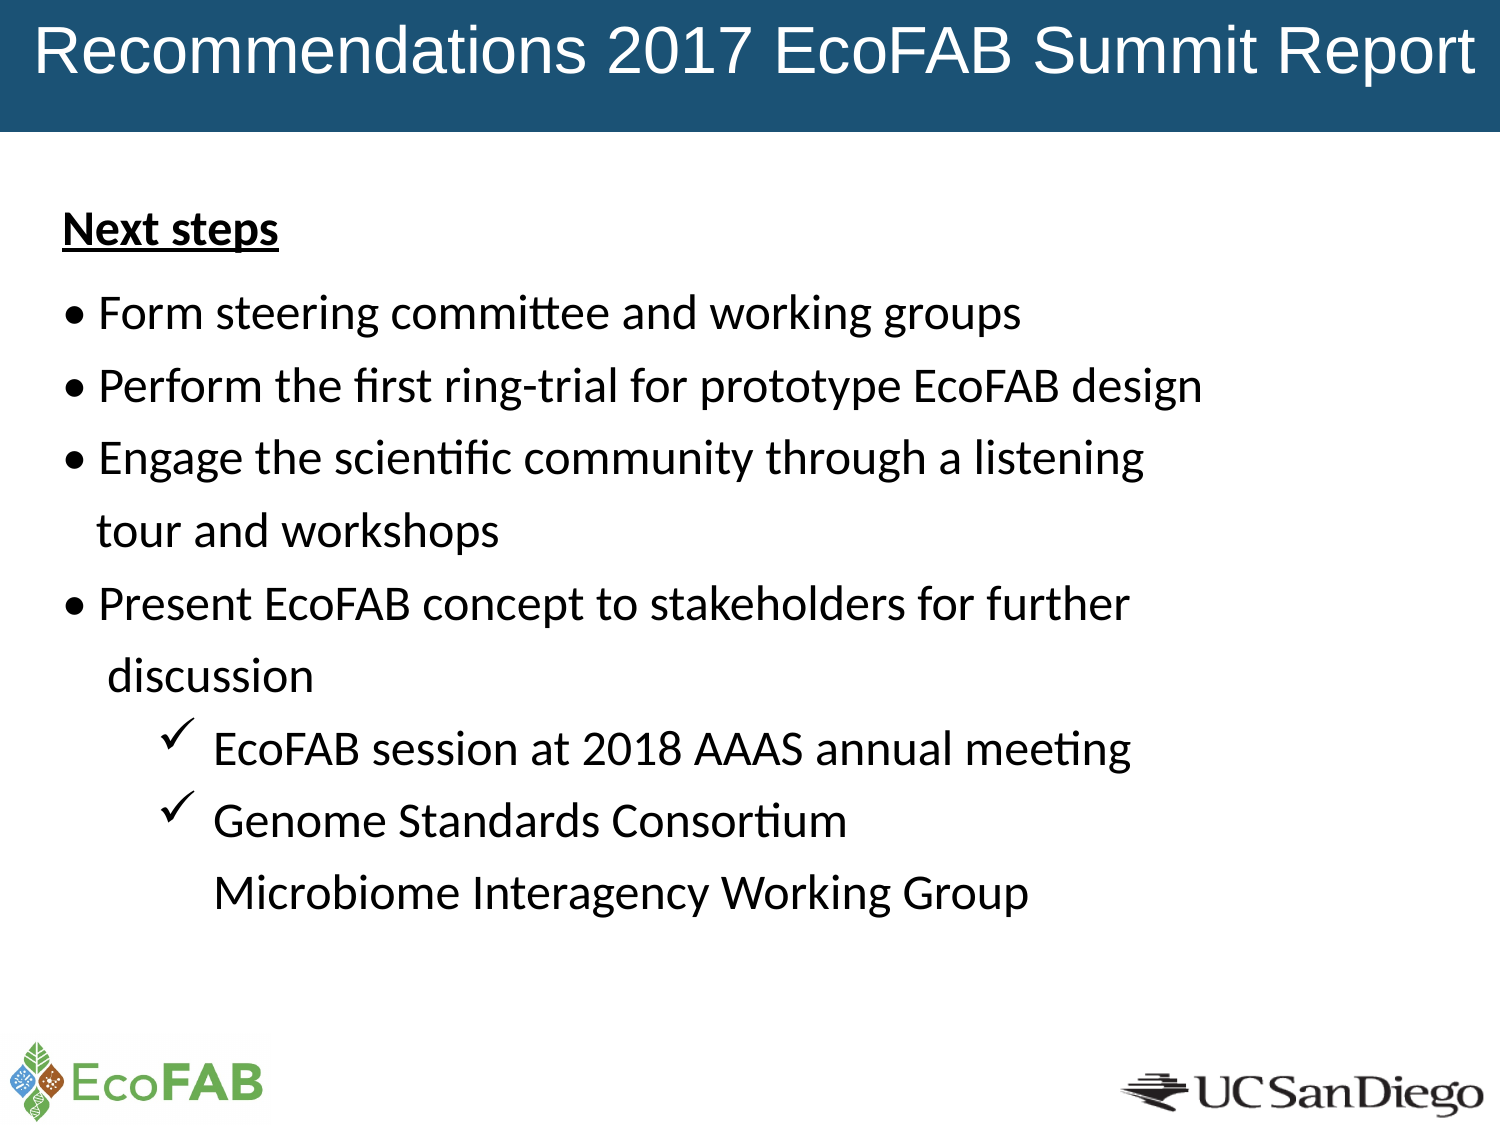

# Recommendations 2017 EcoFAB Summit Report
Next steps
• Form steering committee and working groups
• Perform the first ring-trial for prototype EcoFAB design
• Engage the scientific community through a listening
   tour and workshops
• Present EcoFAB concept to stakeholders for further
    discussion
EcoFAB session at 2018 AAAS annual meeting
Genome Standards Consortium
     Microbiome Interagency Working Group